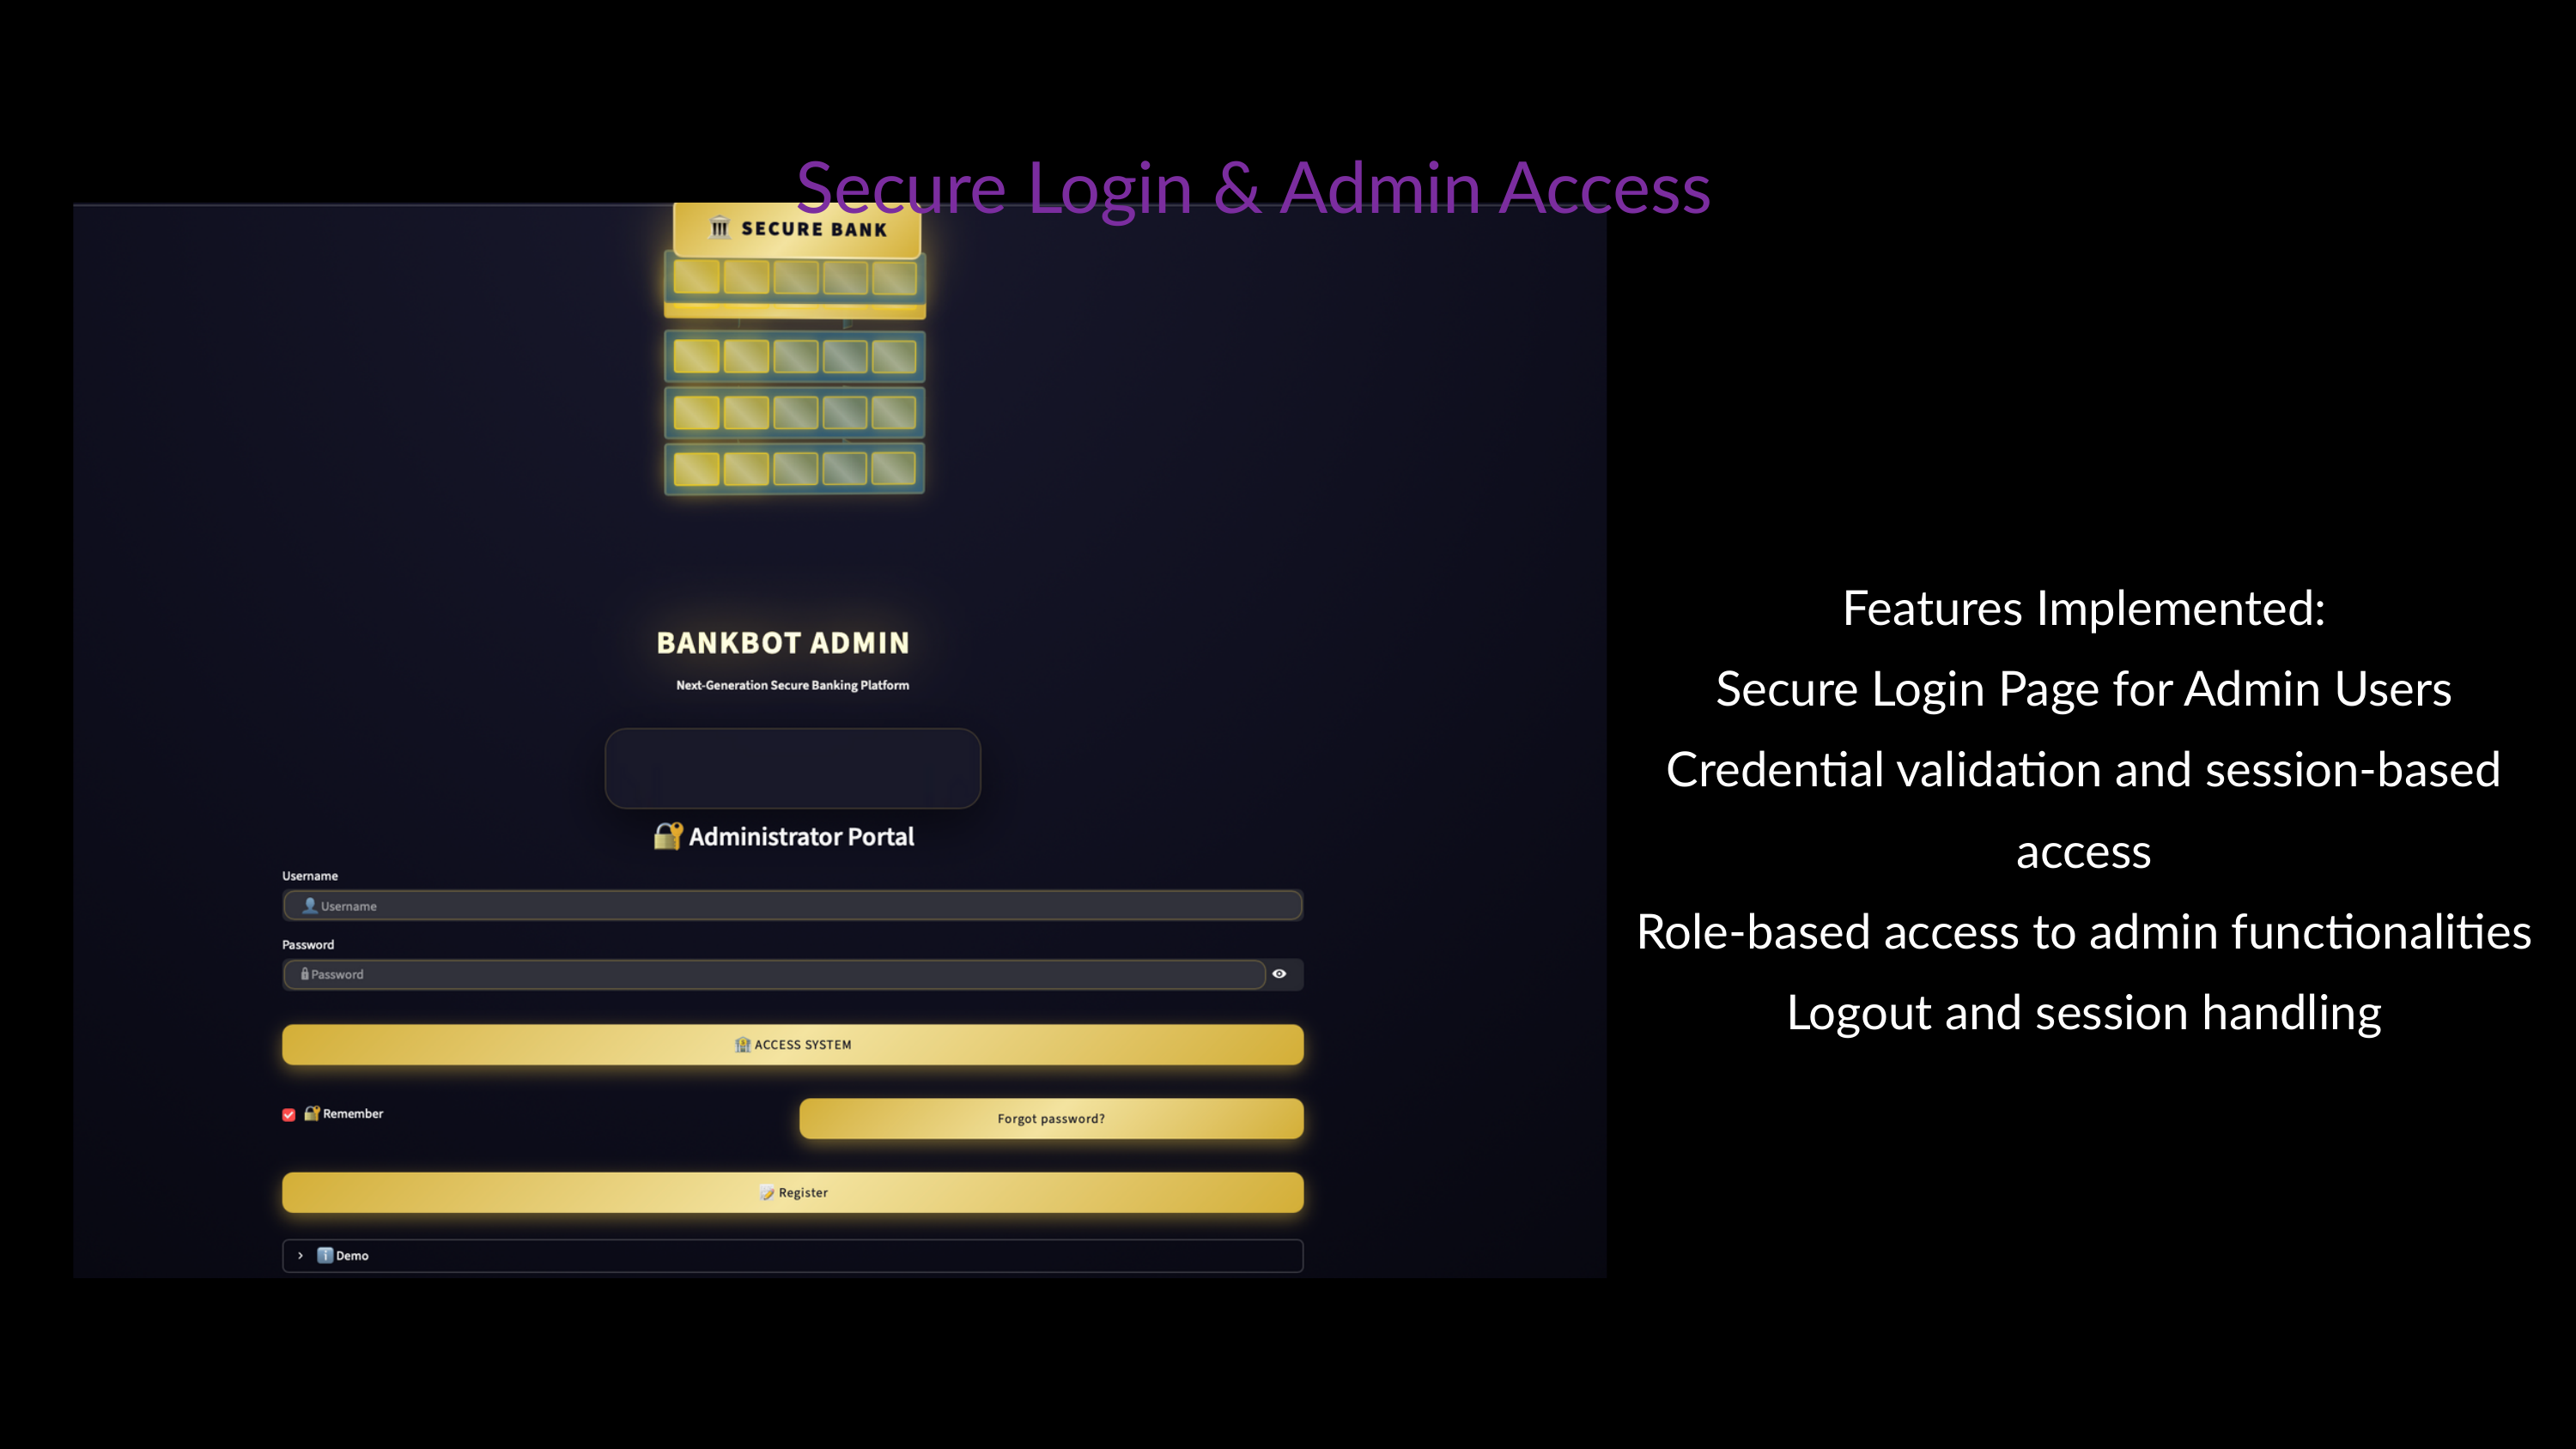

Secure Login & Admin Access

Features Implemented:
Secure Login Page for Admin Users
Credential validation and session-based access
Role-based access to admin functionalities
Logout and session handling